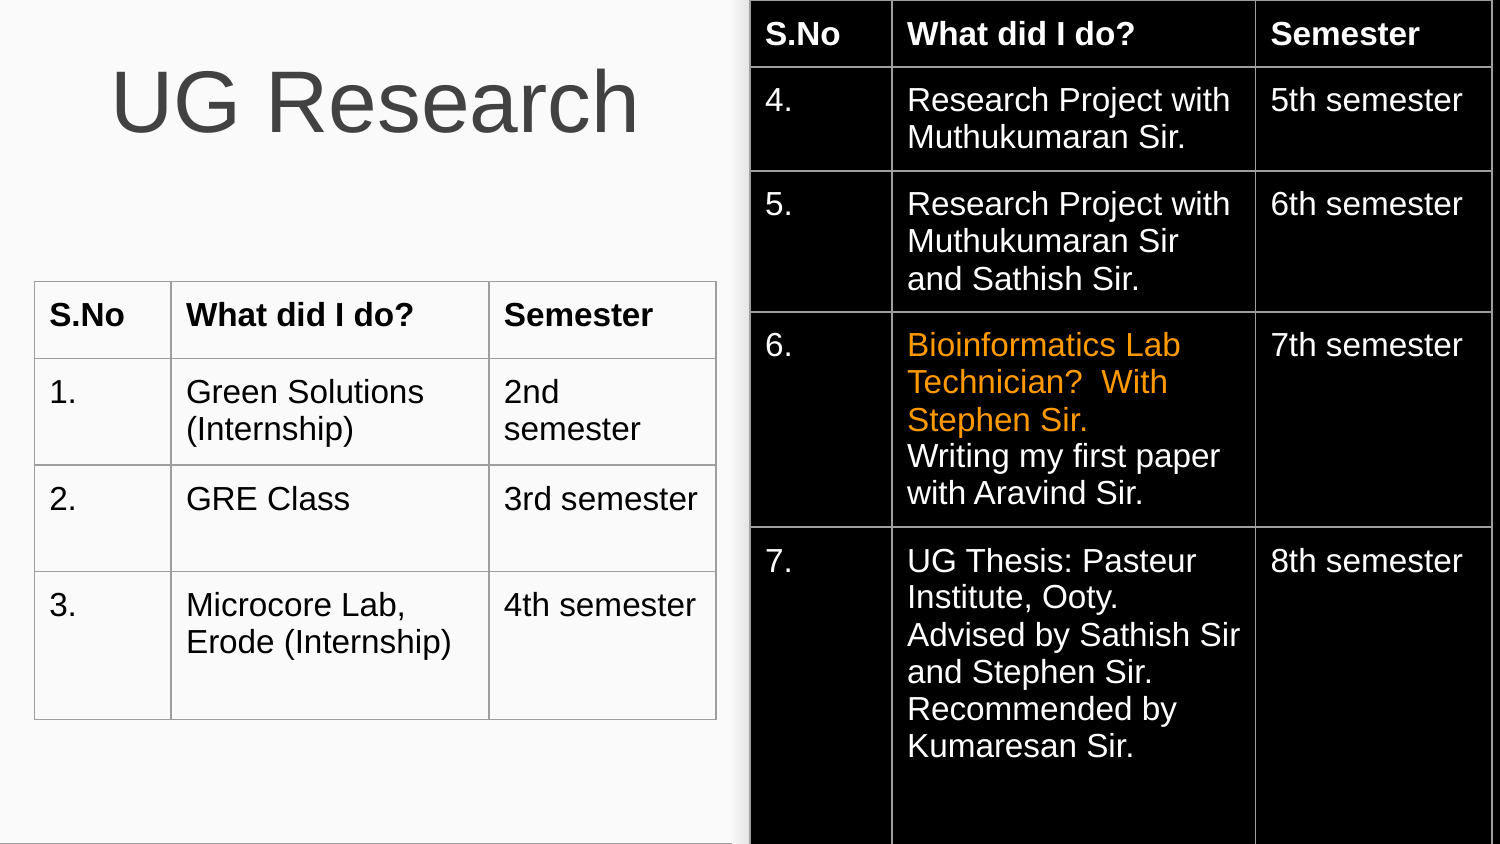

| S.No | What did I do? | Semester |
| --- | --- | --- |
| 4. | Research Project with Muthukumaran Sir. | 5th semester |
| 5. | Research Project with Muthukumaran Sir and Sathish Sir. | 6th semester |
| 6. | Bioinformatics Lab Technician? With Stephen Sir. Writing my first paper with Aravind Sir. | 7th semester |
| 7. | UG Thesis: Pasteur Institute, Ooty. Advised by Sathish Sir and Stephen Sir. Recommended by Kumaresan Sir. | 8th semester |
# UG Research
| S.No | What did I do? | Semester |
| --- | --- | --- |
| 1. | Green Solutions (Internship) | 2nd semester |
| 2. | GRE Class | 3rd semester |
| 3. | Microcore Lab, Erode (Internship) | 4th semester |